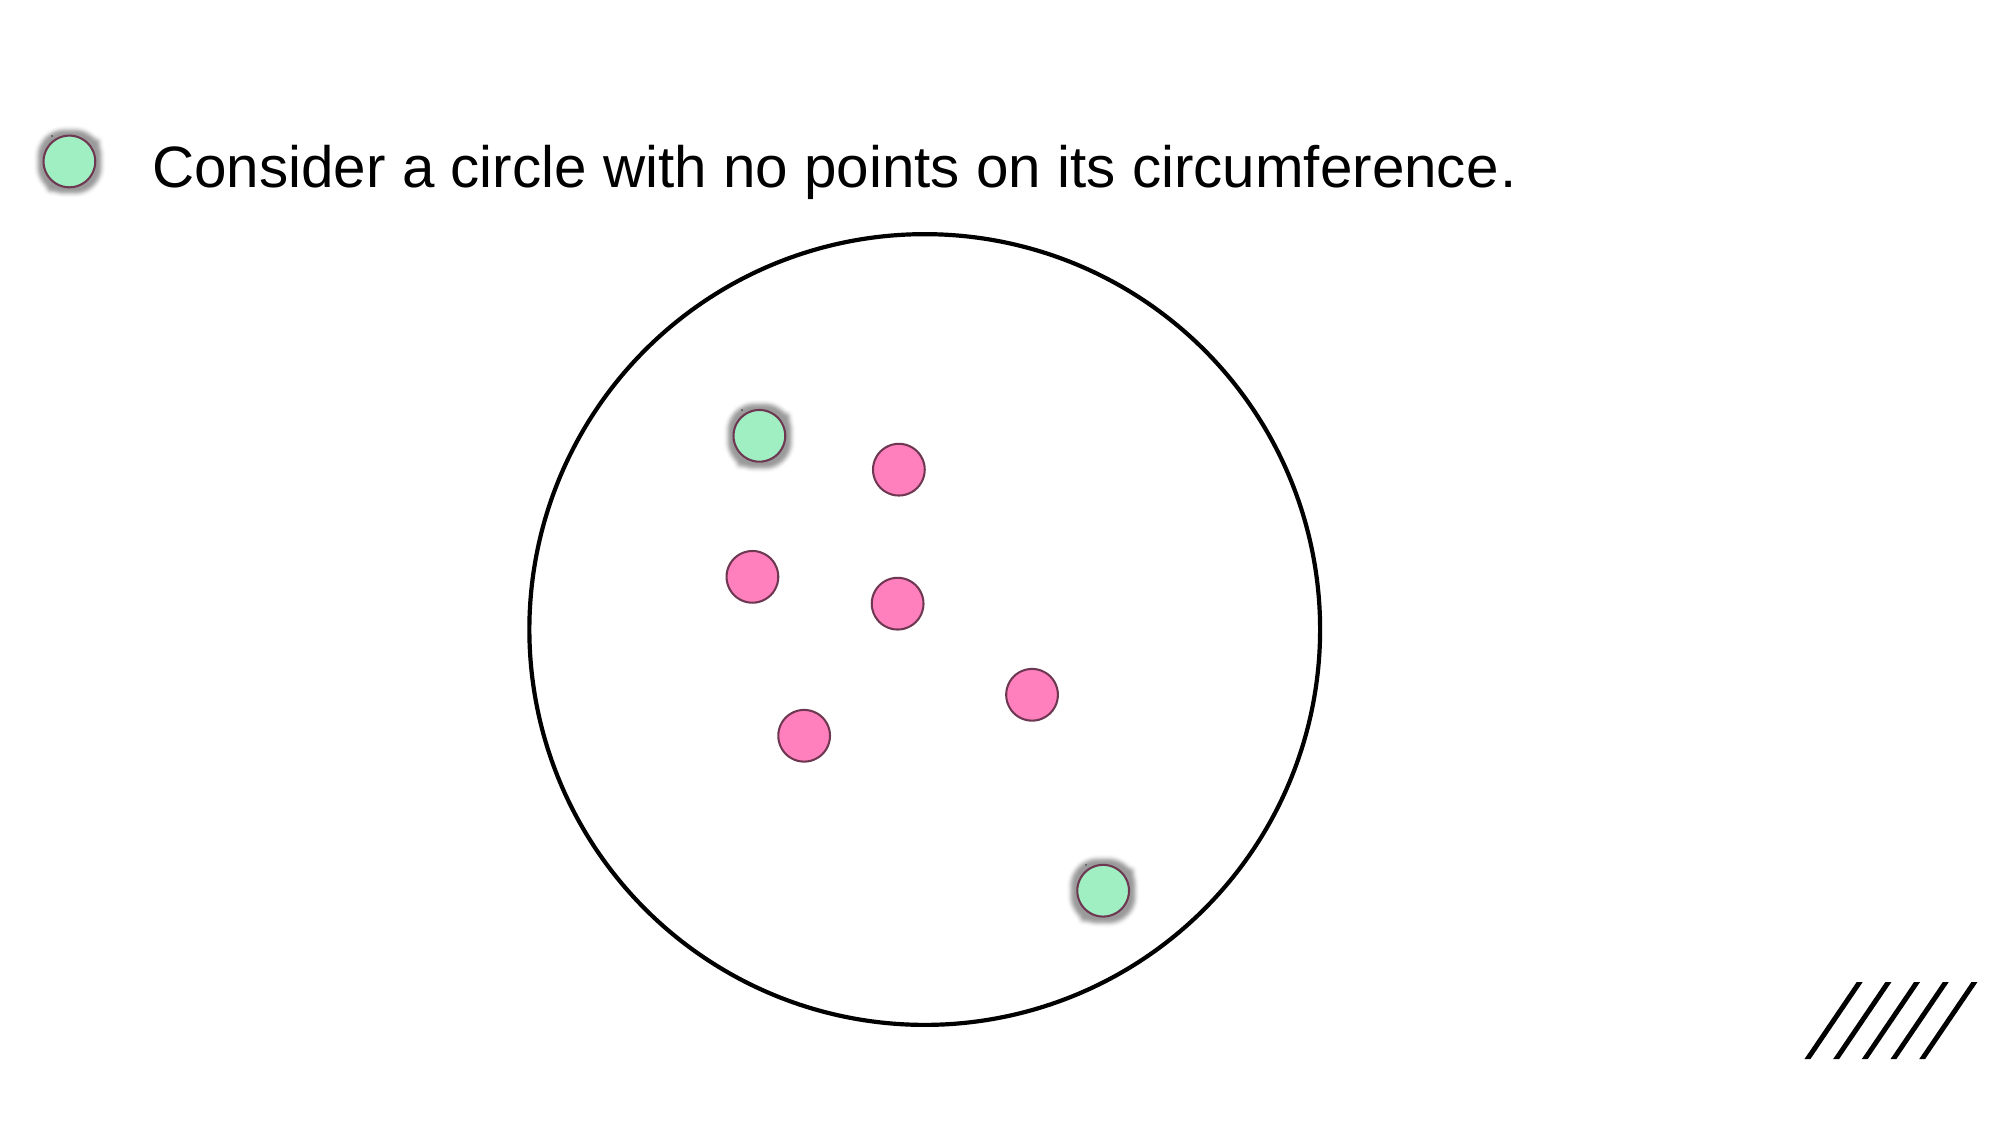

# Consider a circle with no points on its circumference.